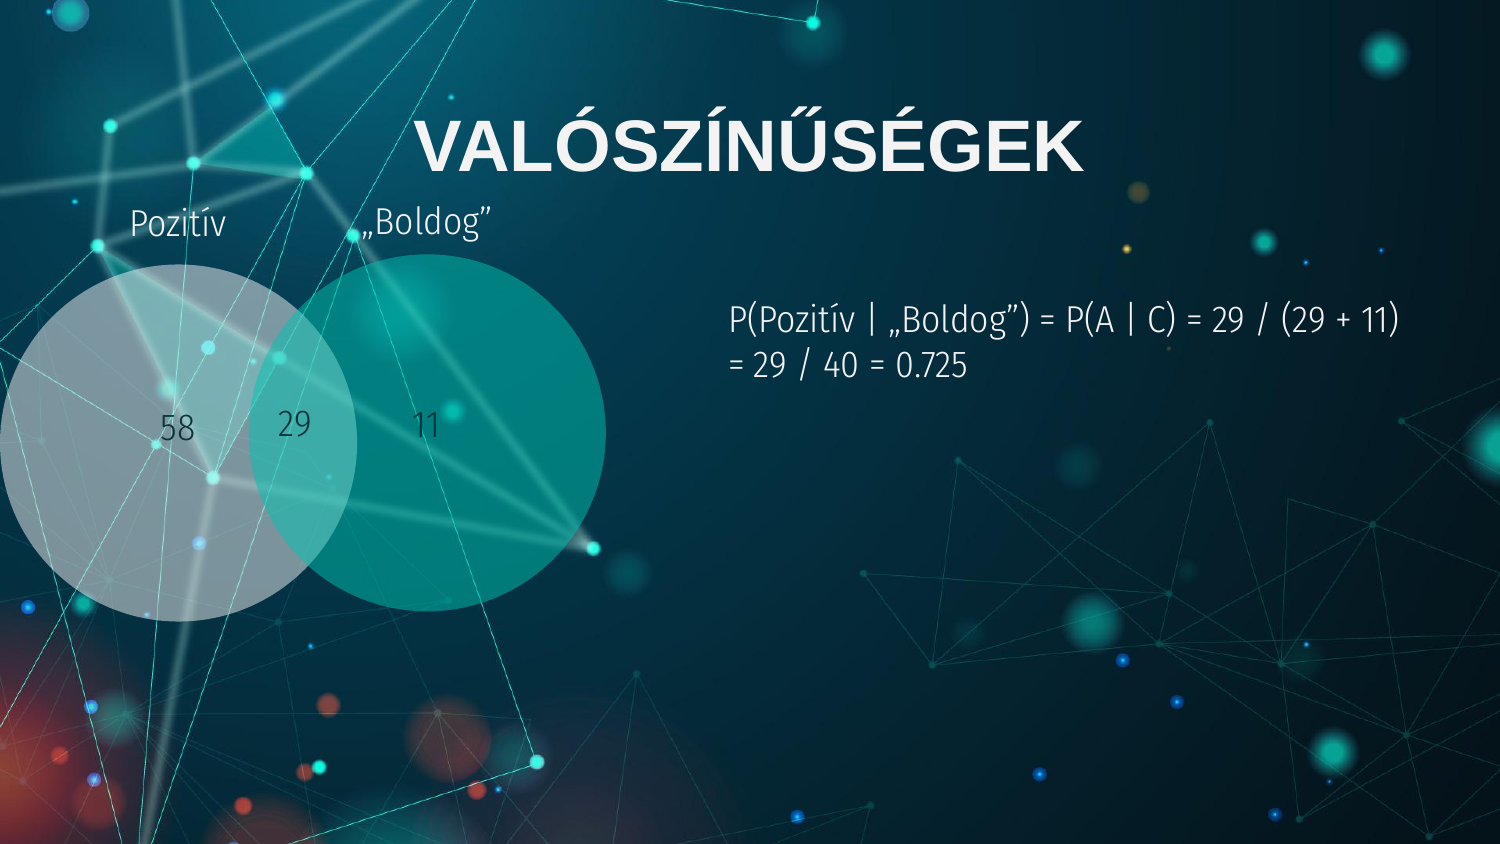

# VALÓSZÍNŰSÉGEK
„Boldog”
Pozitív

P(Pozitív | „Boldog”) = P(A | C) = 29 / (29 + 11)
= 29 / 40 = 0.725
29
11
58